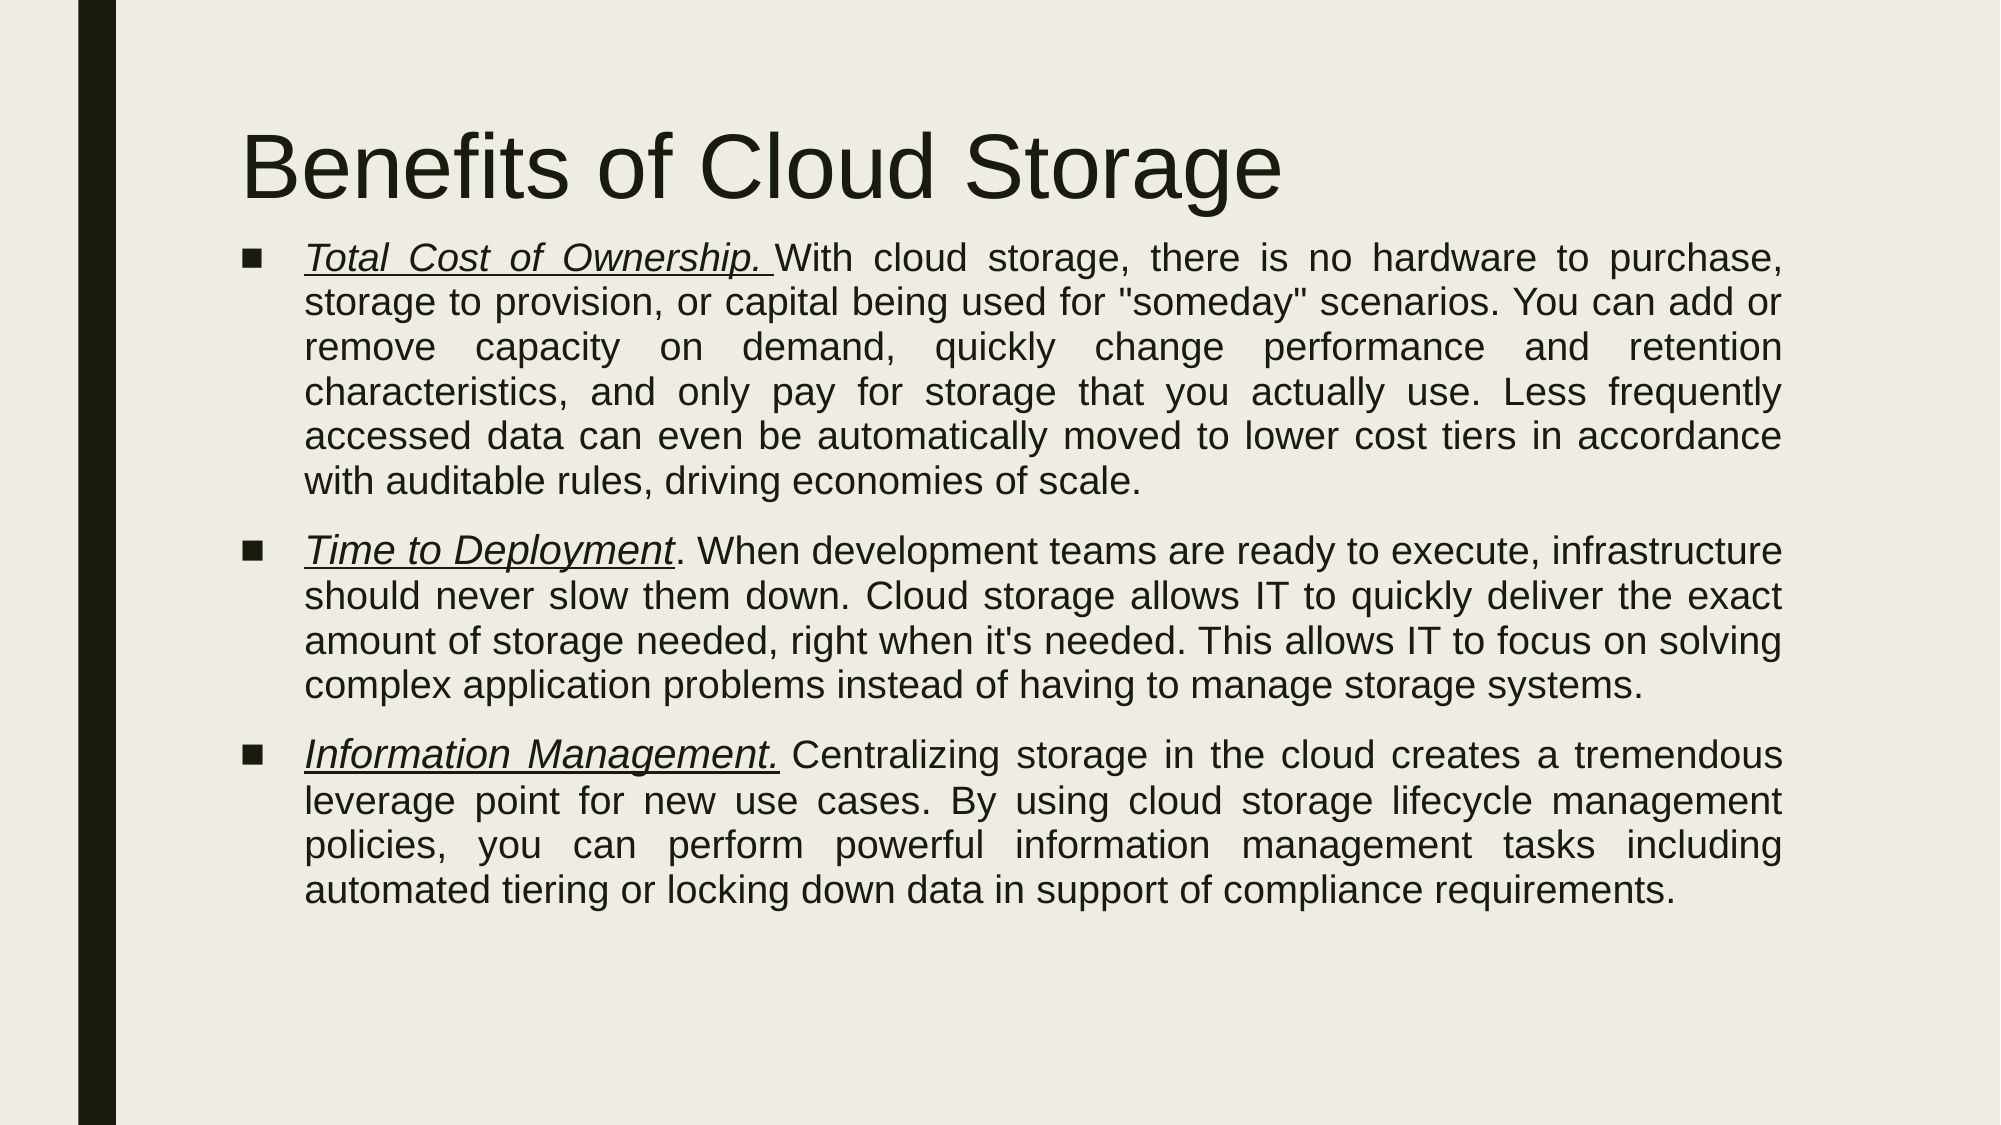

# Benefits of Cloud Storage
Total Cost of Ownership. With cloud storage, there is no hardware to purchase, storage to provision, or capital being used for "someday" scenarios. You can add or remove capacity on demand, quickly change performance and retention characteristics, and only pay for storage that you actually use. Less frequently accessed data can even be automatically moved to lower cost tiers in accordance with auditable rules, driving economies of scale.
Time to Deployment. When development teams are ready to execute, infrastructure should never slow them down. Cloud storage allows IT to quickly deliver the exact amount of storage needed, right when it's needed. This allows IT to focus on solving complex application problems instead of having to manage storage systems.
Information Management. Centralizing storage in the cloud creates a tremendous leverage point for new use cases. By using cloud storage lifecycle management policies, you can perform powerful information management tasks including automated tiering or locking down data in support of compliance requirements.